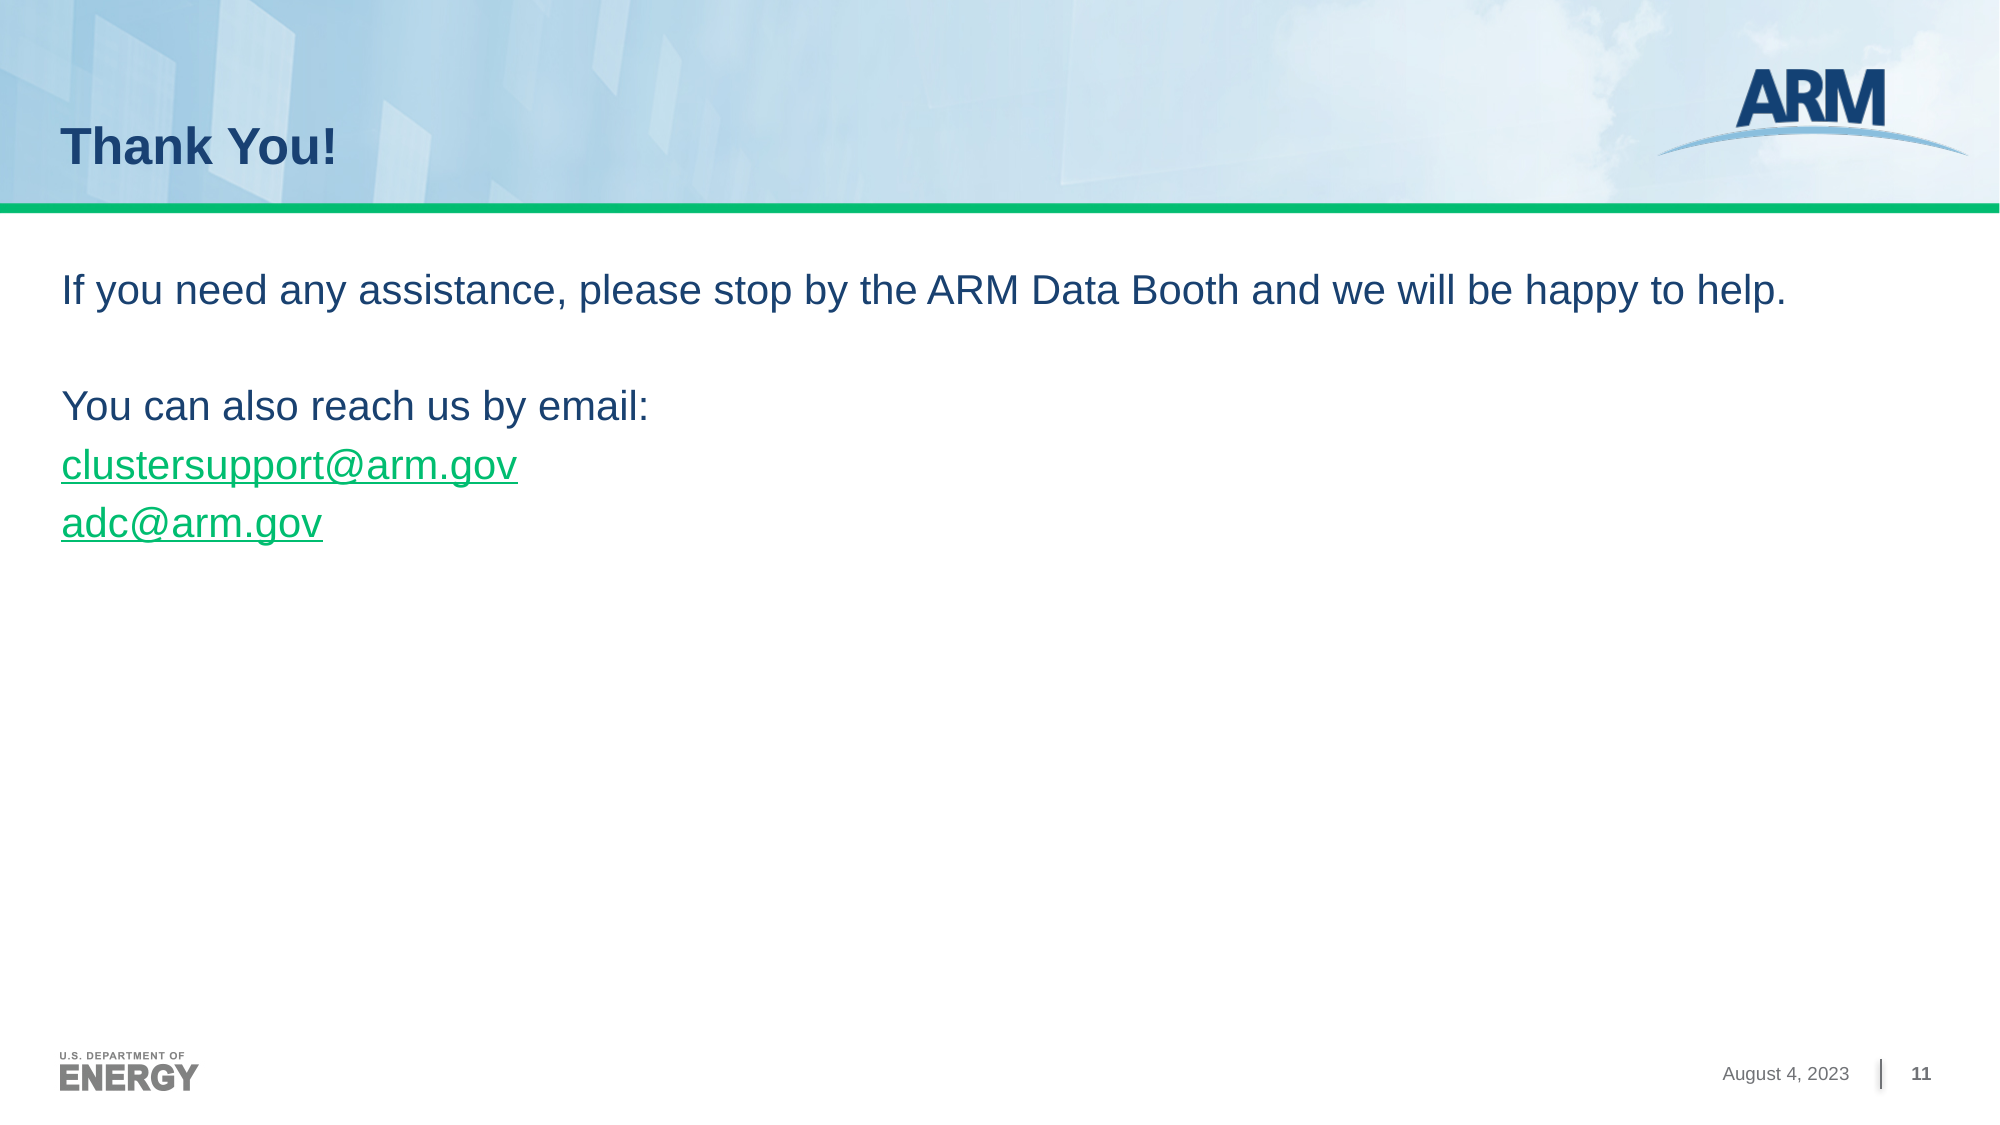

# Thank You!
If you need any assistance, please stop by the ARM Data Booth and we will be happy to help.

You can also reach us by email:
clustersupport@arm.gov
adc@arm.gov

August 4, 2023
11